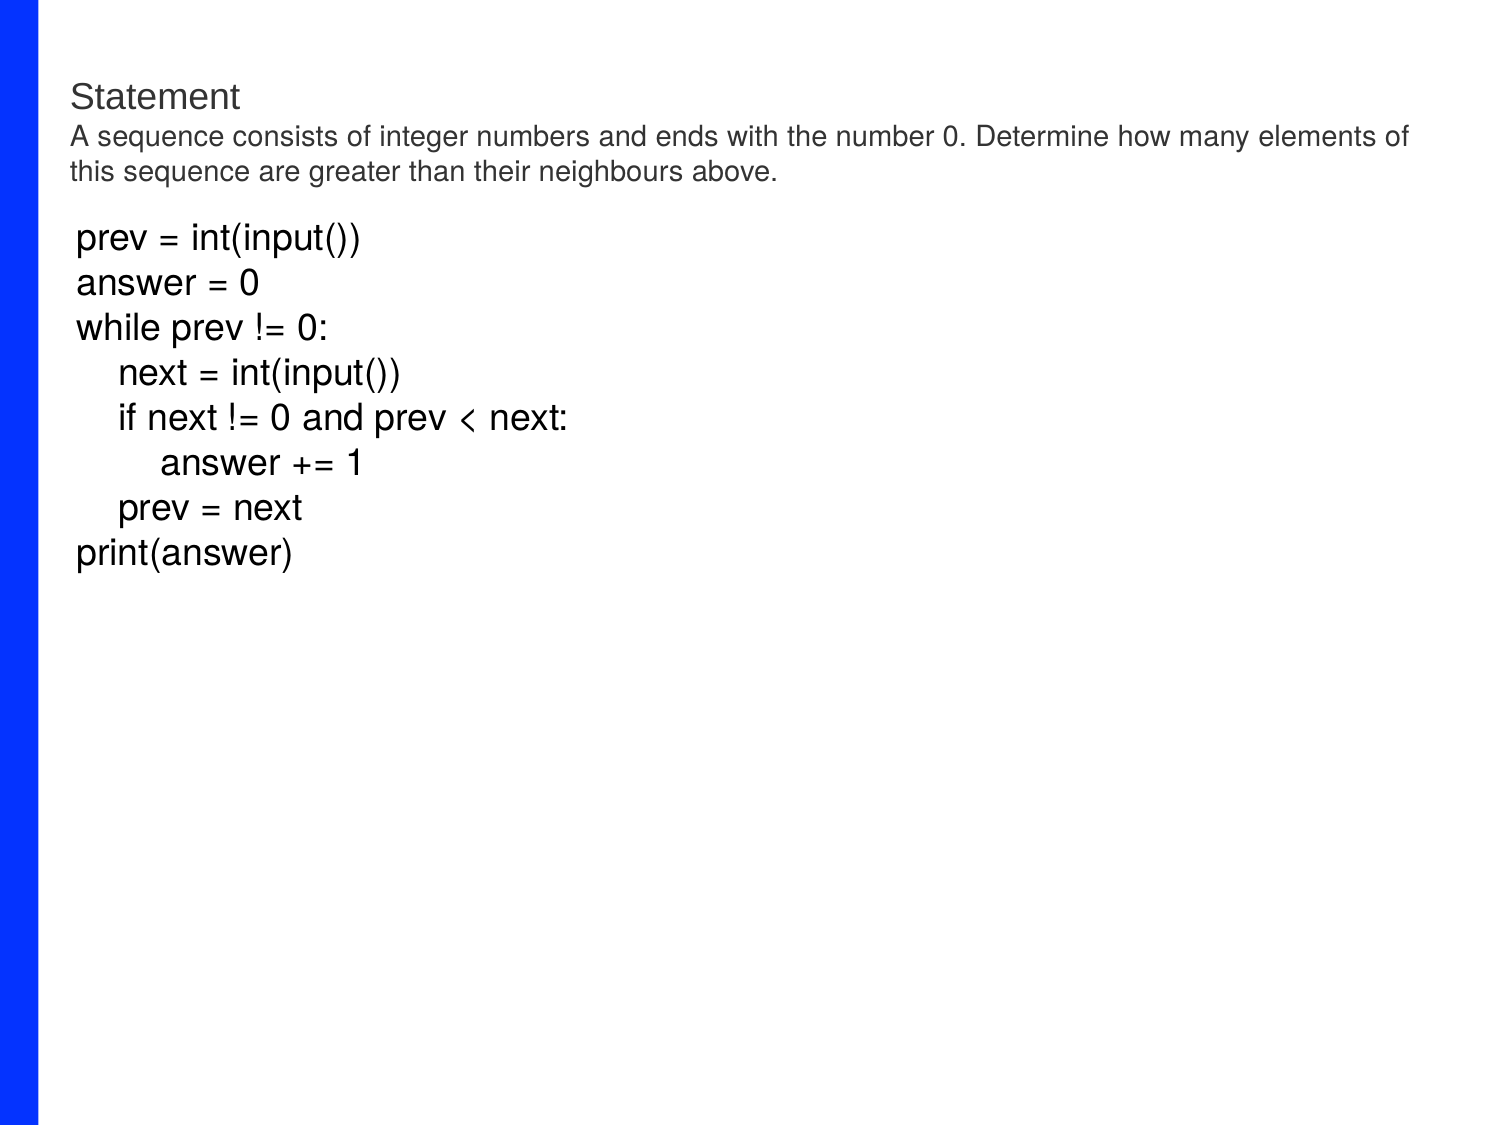

Statement
A sequence consists of integer numbers and ends with the number 0. Determine how many elements of this sequence are greater than their neighbours above.
prev = int(input())
answer = 0
while prev != 0:
    next = int(input())
    if next != 0 and prev < next:
        answer += 1
    prev = next
print(answer)